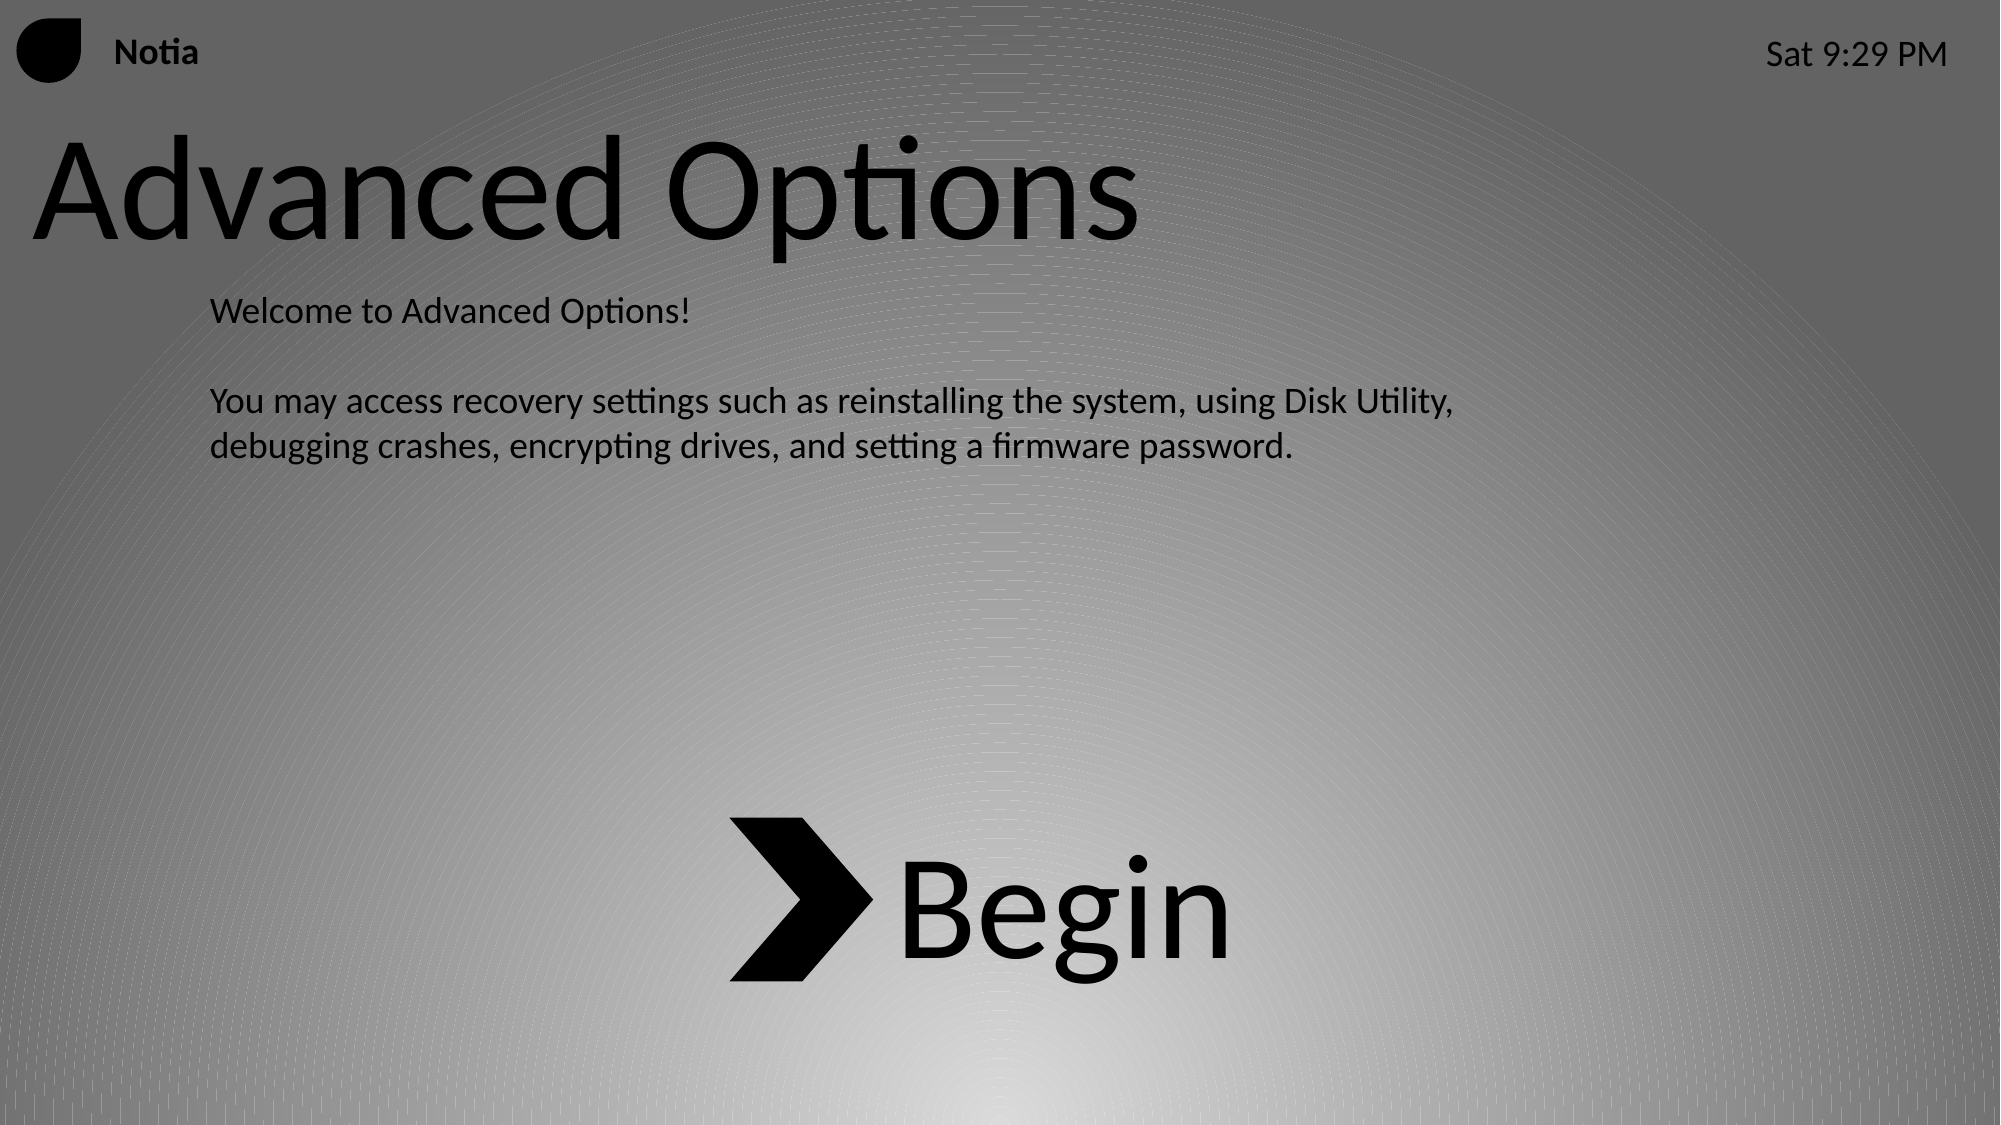

Notia
Sat 9:29 PM
Advanced Options
Welcome to Advanced Options!

You may access recovery settings such as reinstalling the system, using Disk Utility, debugging crashes, encrypting drives, and setting a firmware password.
Begin